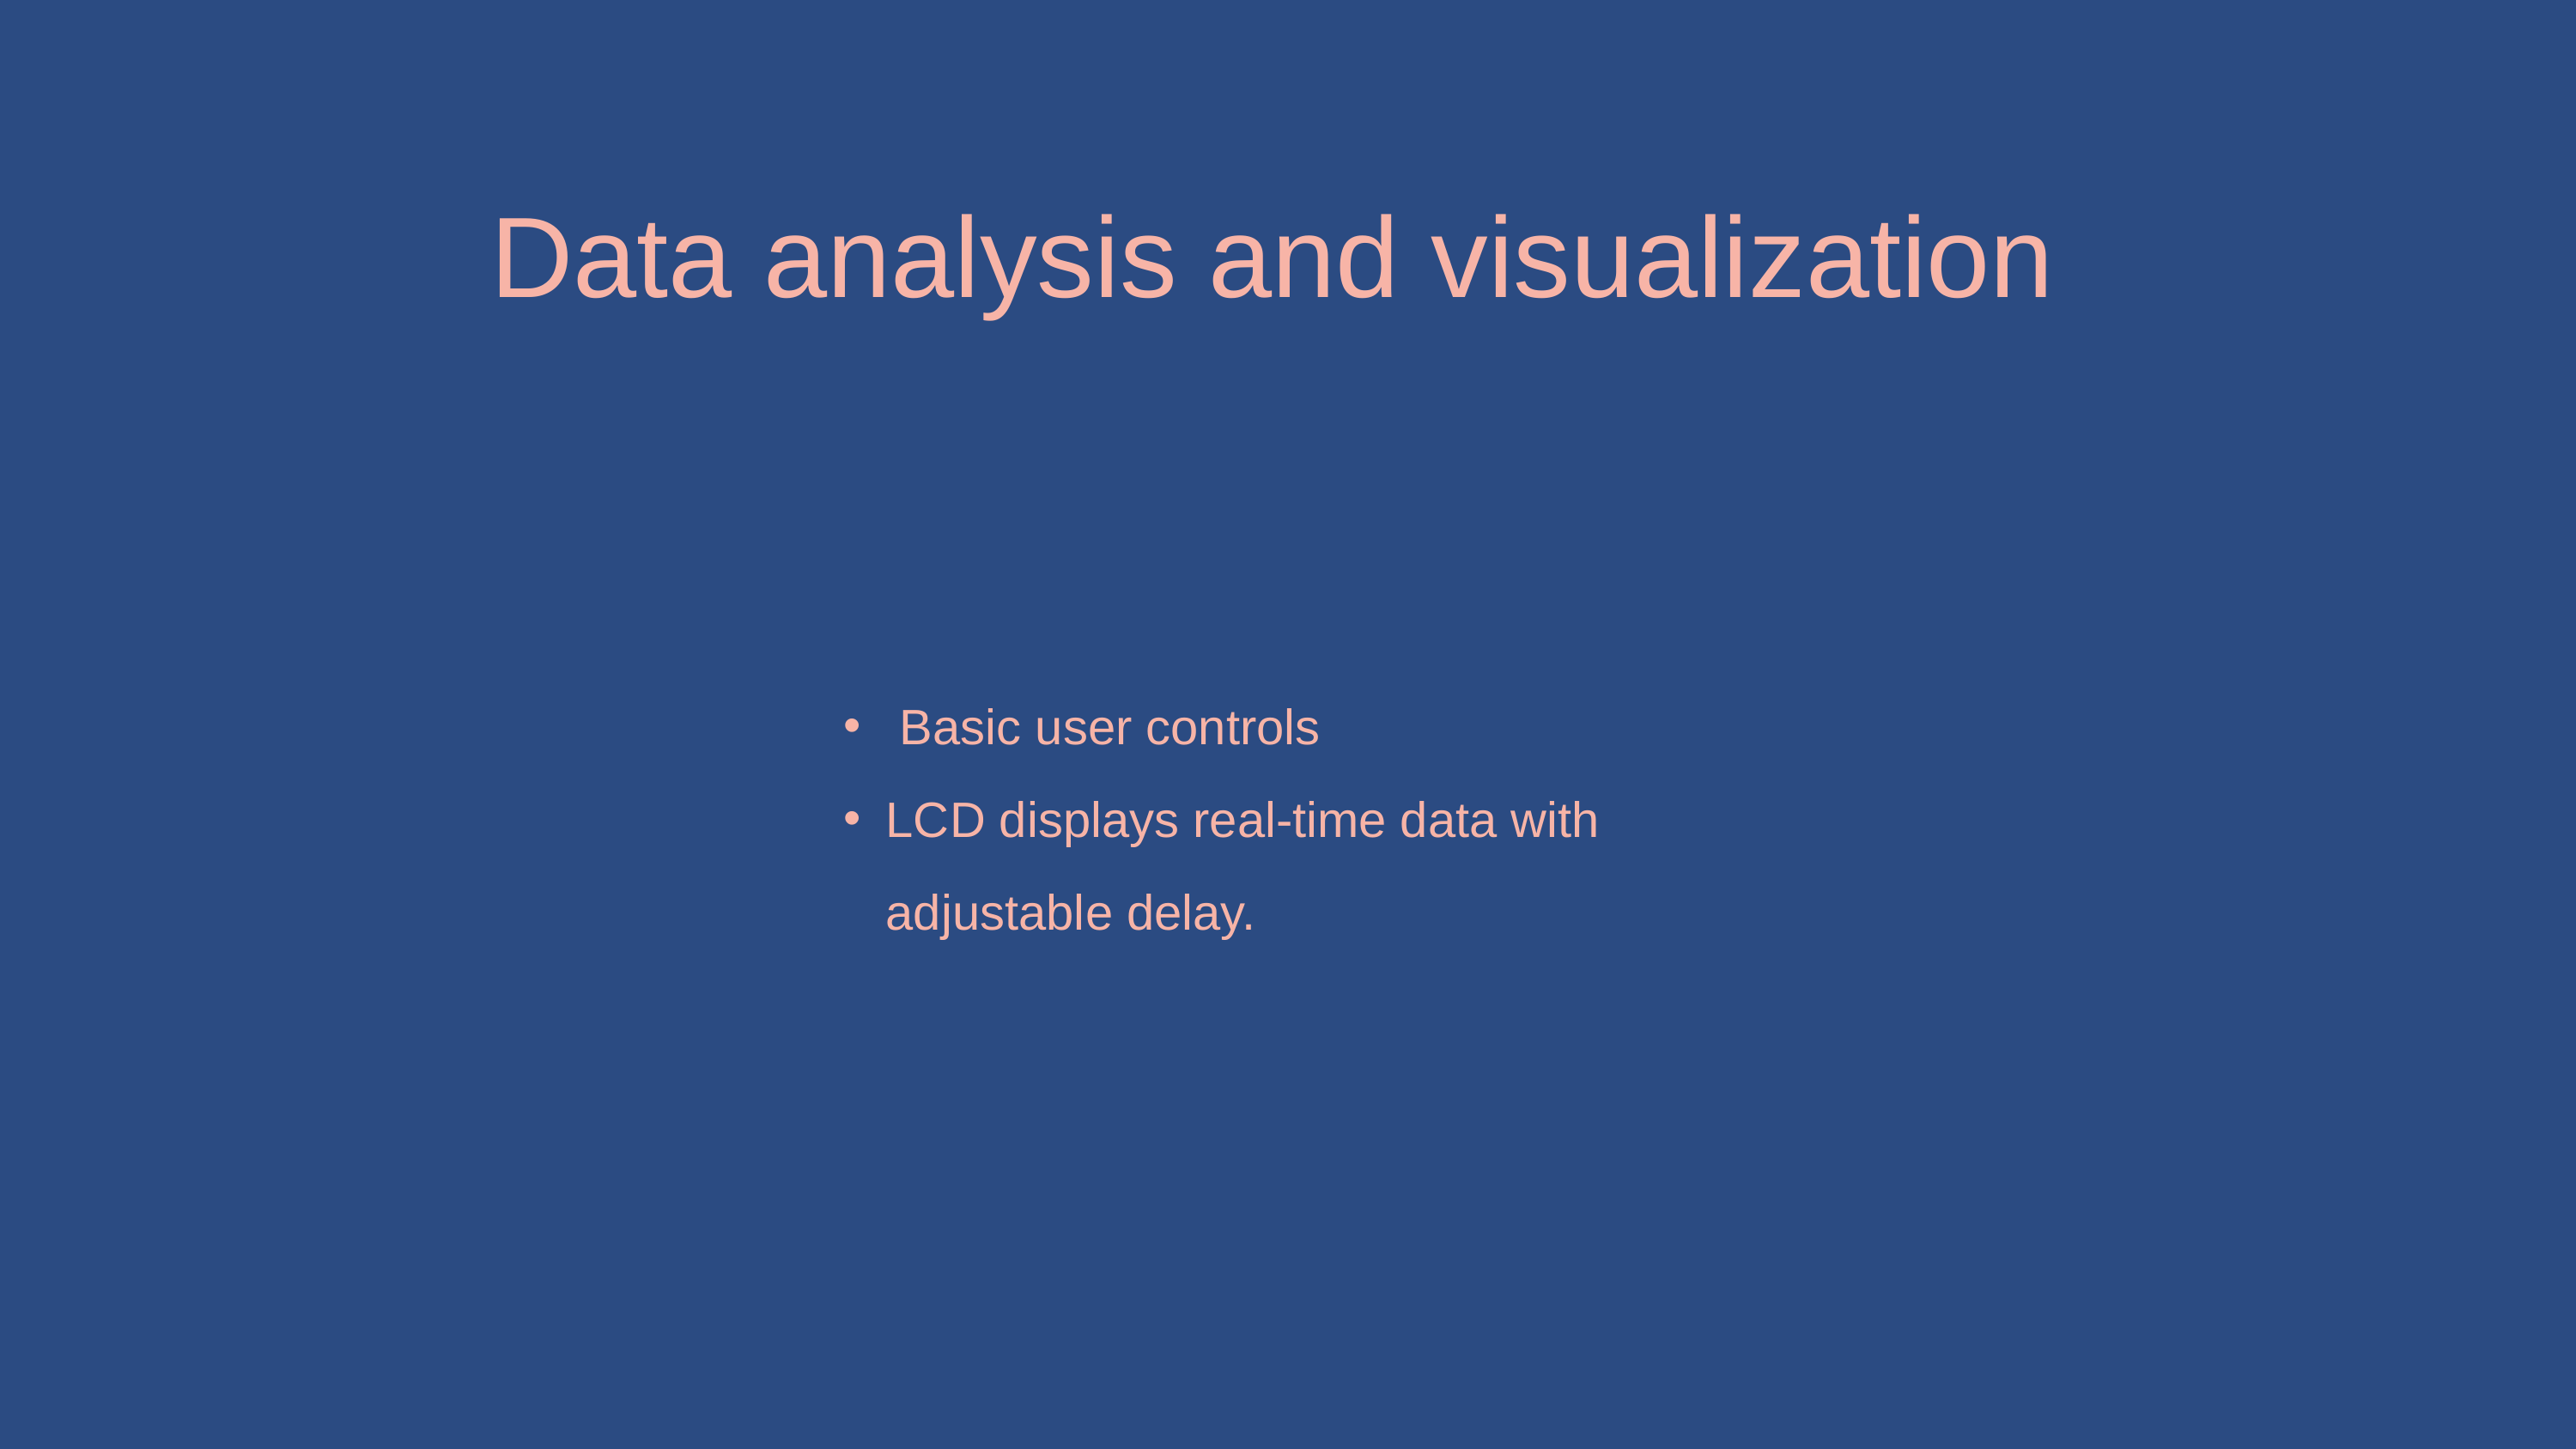

Data analysis and visualization
 Basic user controls
LCD displays real-time data with adjustable delay.